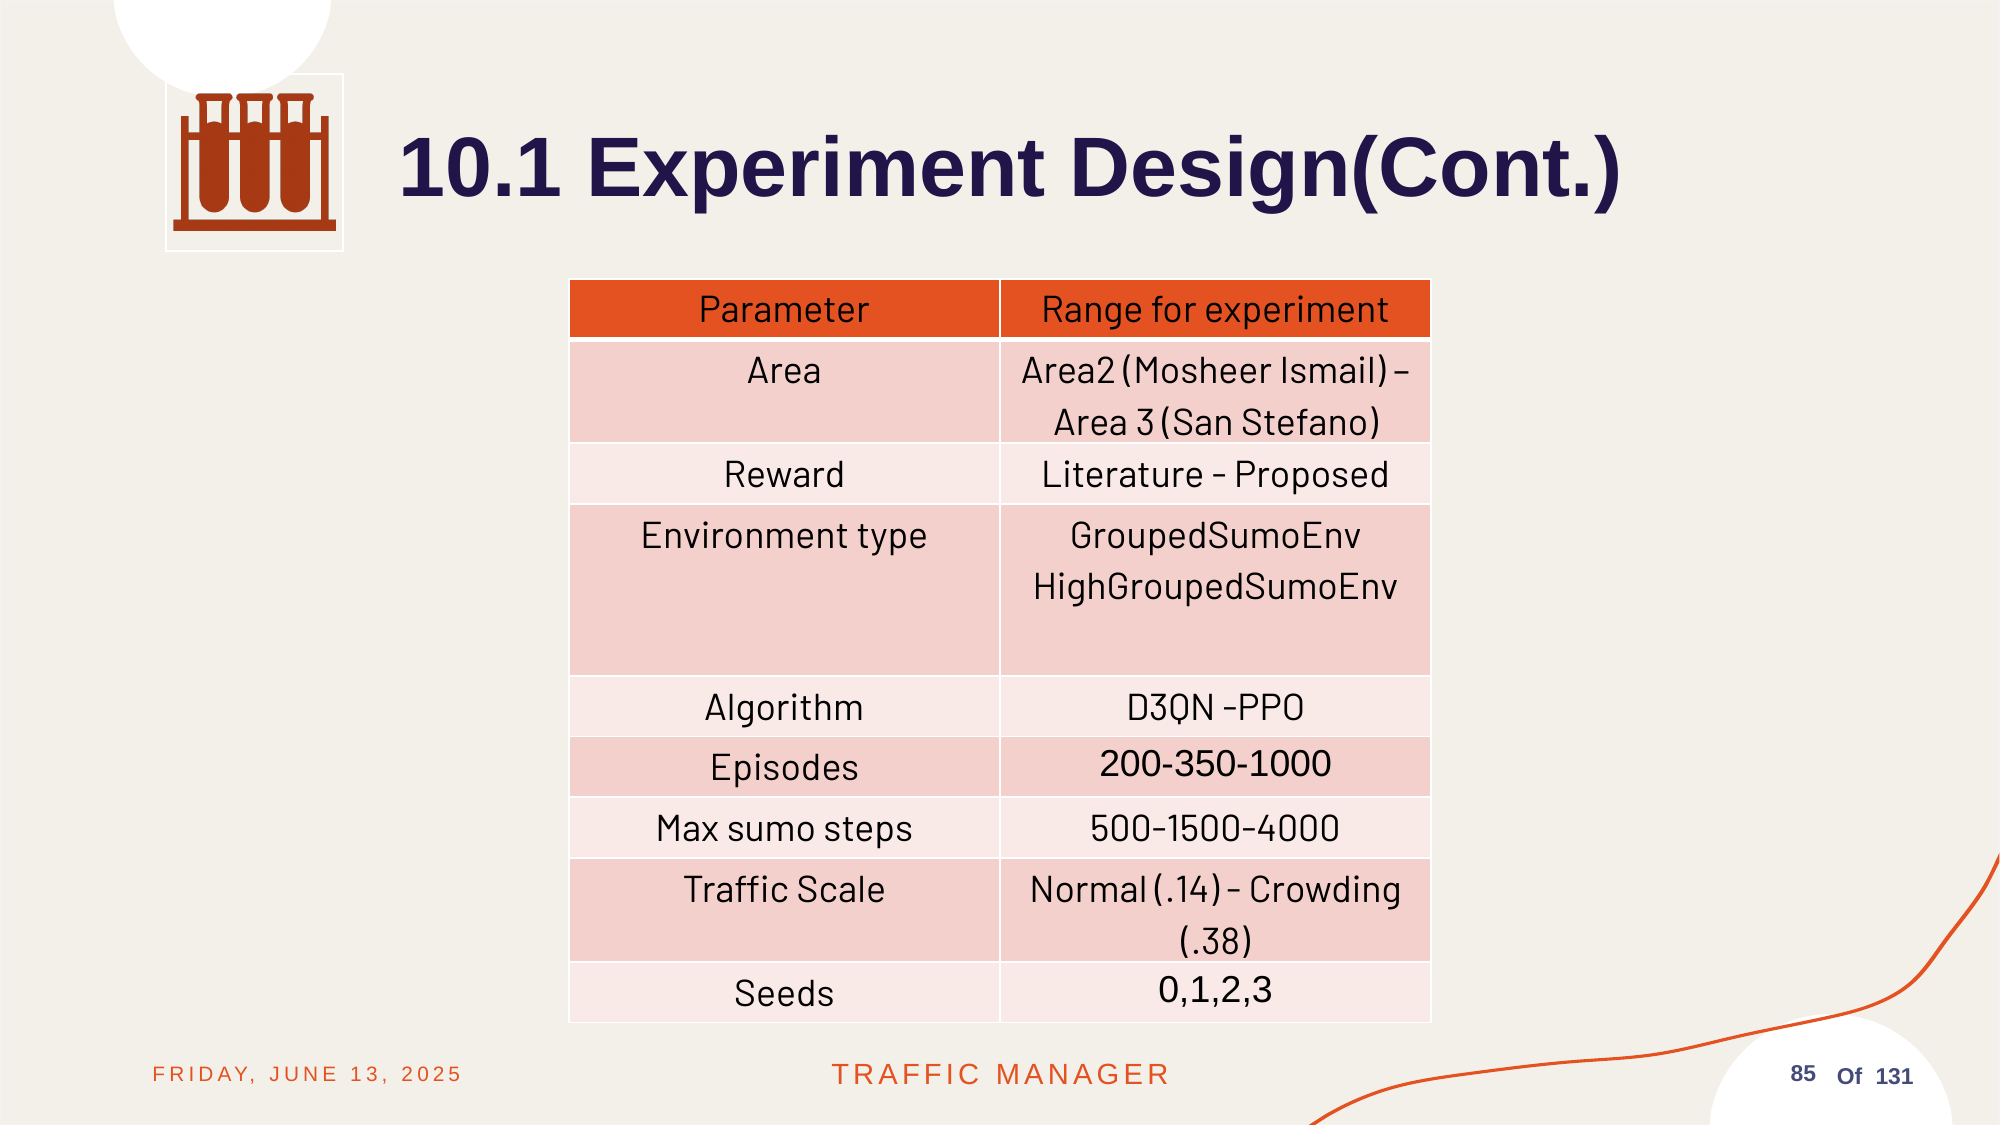

10.1 Experiment Design(Cont.)

| Parameter | Range for experiment |
| --- | --- |
| Area | Area2 (Mosheer Ismail) – Area 3 (San Stefano) |
| Reward | Literature - Proposed |
| Environment type | GroupedSumoEnv HighGroupedSumoEnv |
| Algorithm | D3QN -PPO |
| Episodes | 200-350-1000 |
| Max sumo steps | 500-1500-4000 |
| Traffic Scale | Normal (.14) - Crowding (.38) |
| Seeds | 0,1,2,3 |
Friday, June 13, 2025
Traffic MANAGER
85